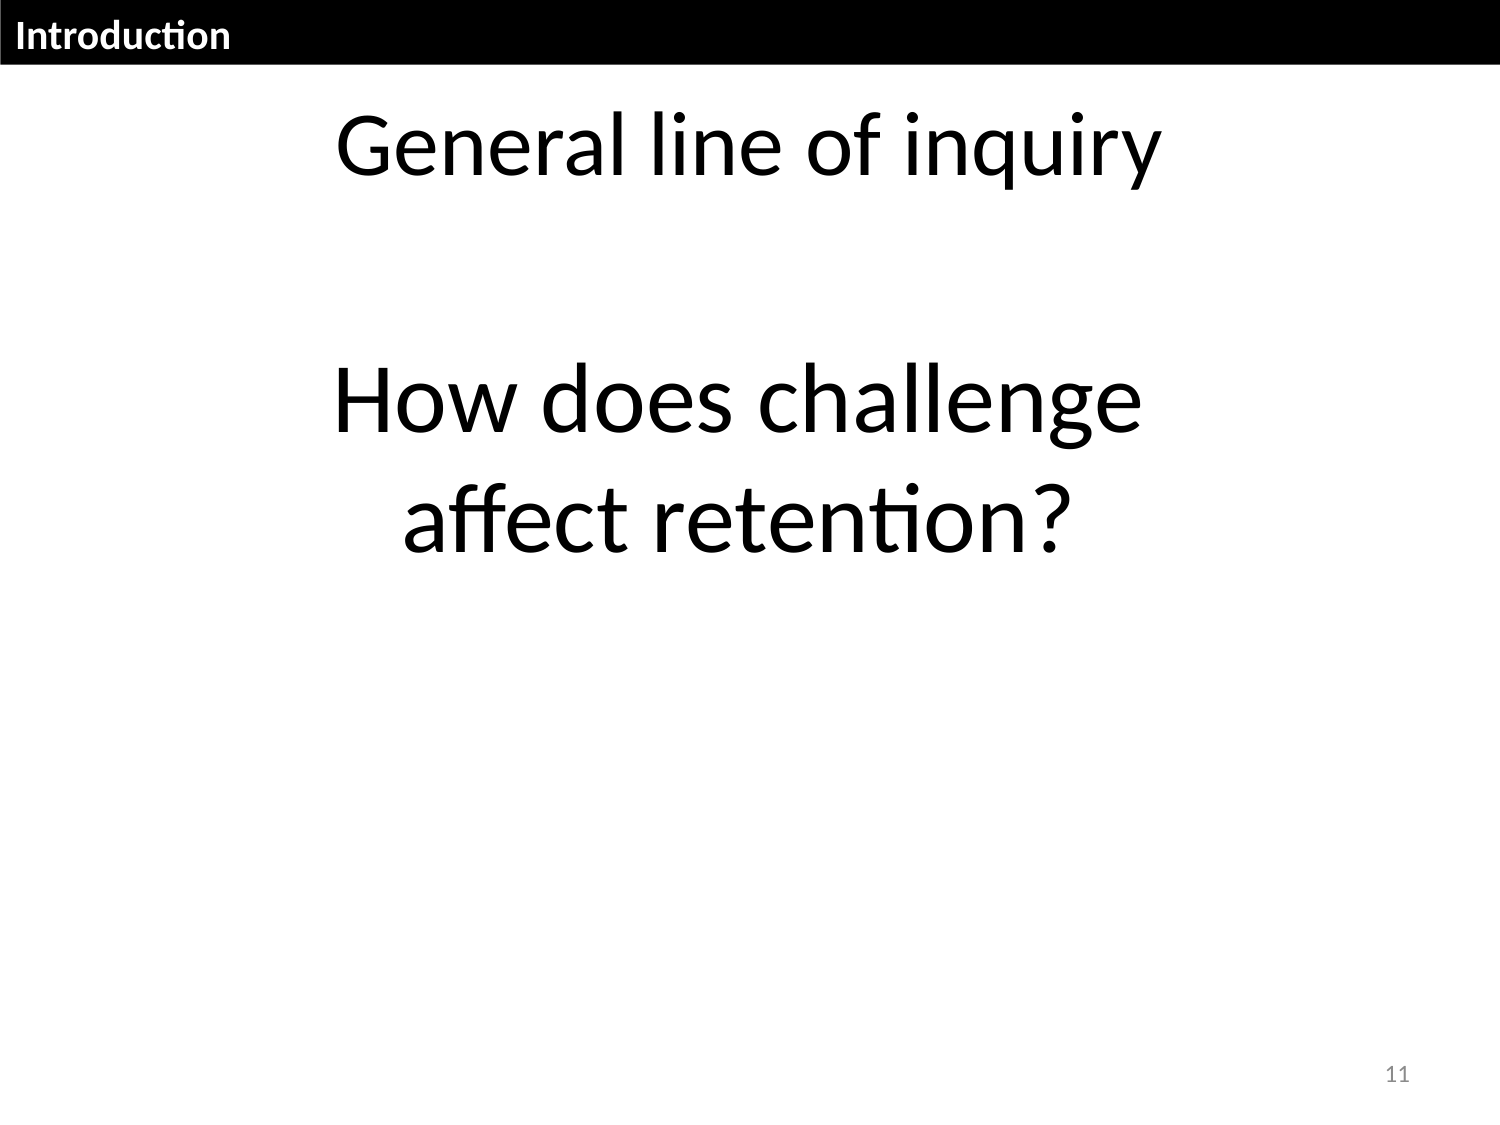

Introduction
# General line of inquiry
How does challenge
affect retention?
11